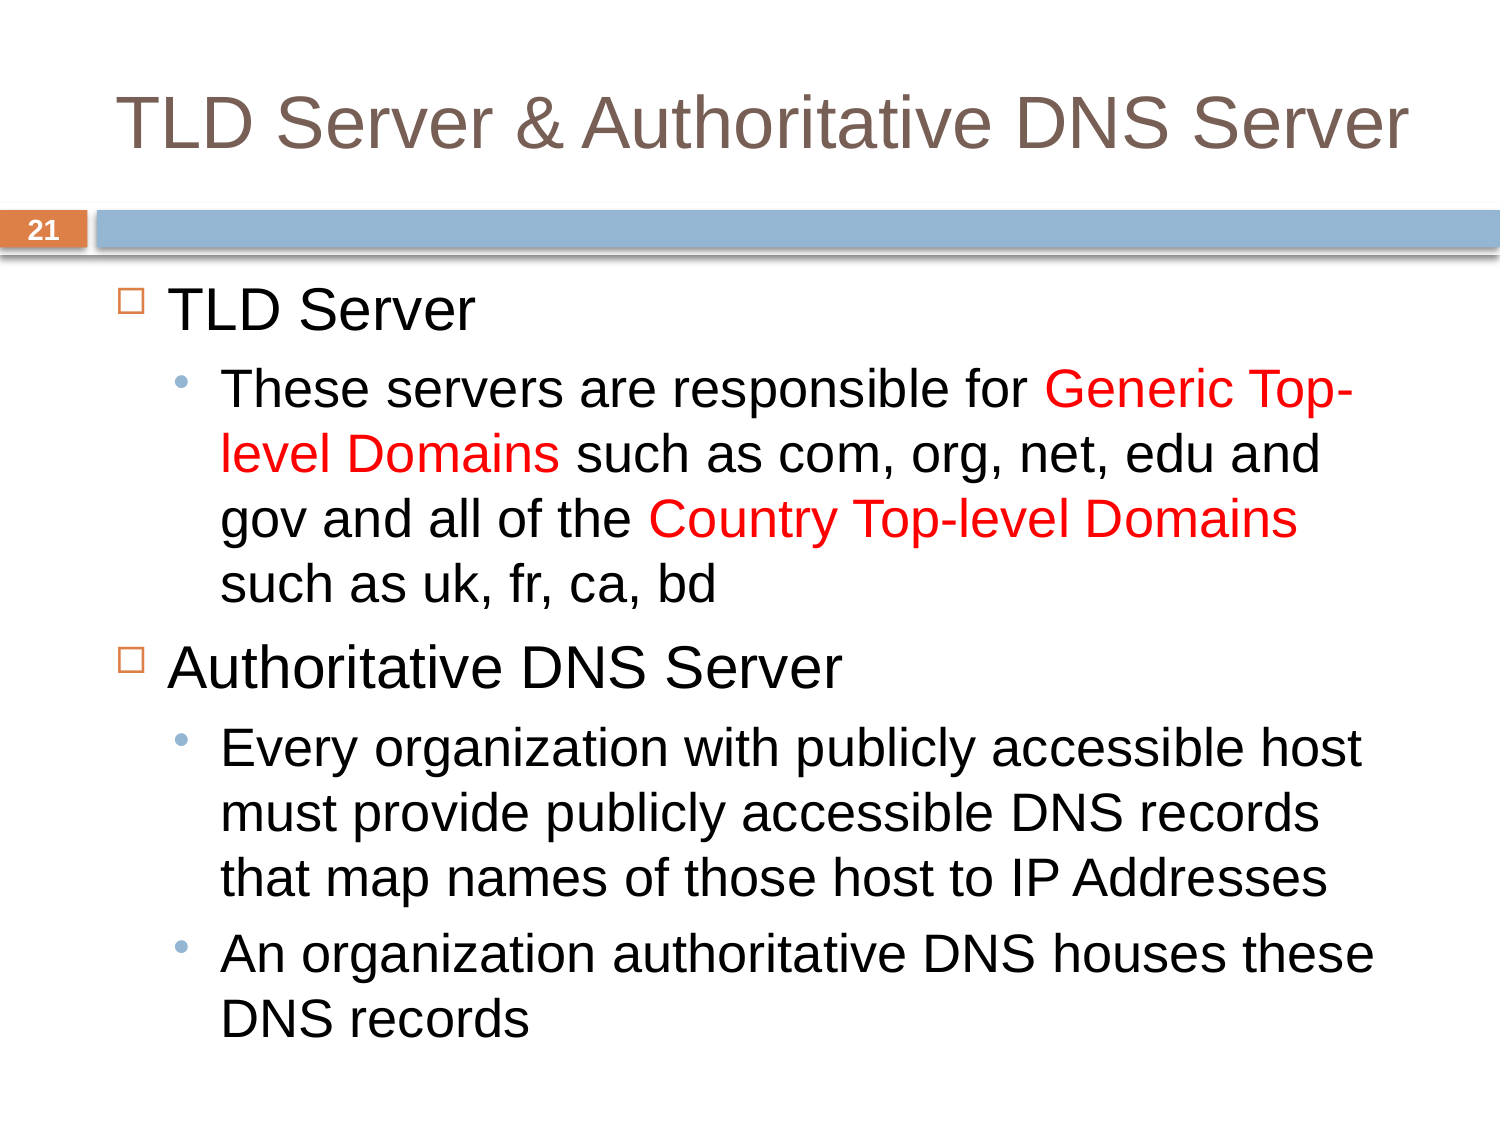

# TLD Server & Authoritative DNS Server
21
TLD Server
These servers are responsible for Generic Top-level Domains such as com, org, net, edu and gov and all of the Country Top-level Domains such as uk, fr, ca, bd
Authoritative DNS Server
Every organization with publicly accessible host must provide publicly accessible DNS records that map names of those host to IP Addresses
An organization authoritative DNS houses these DNS records